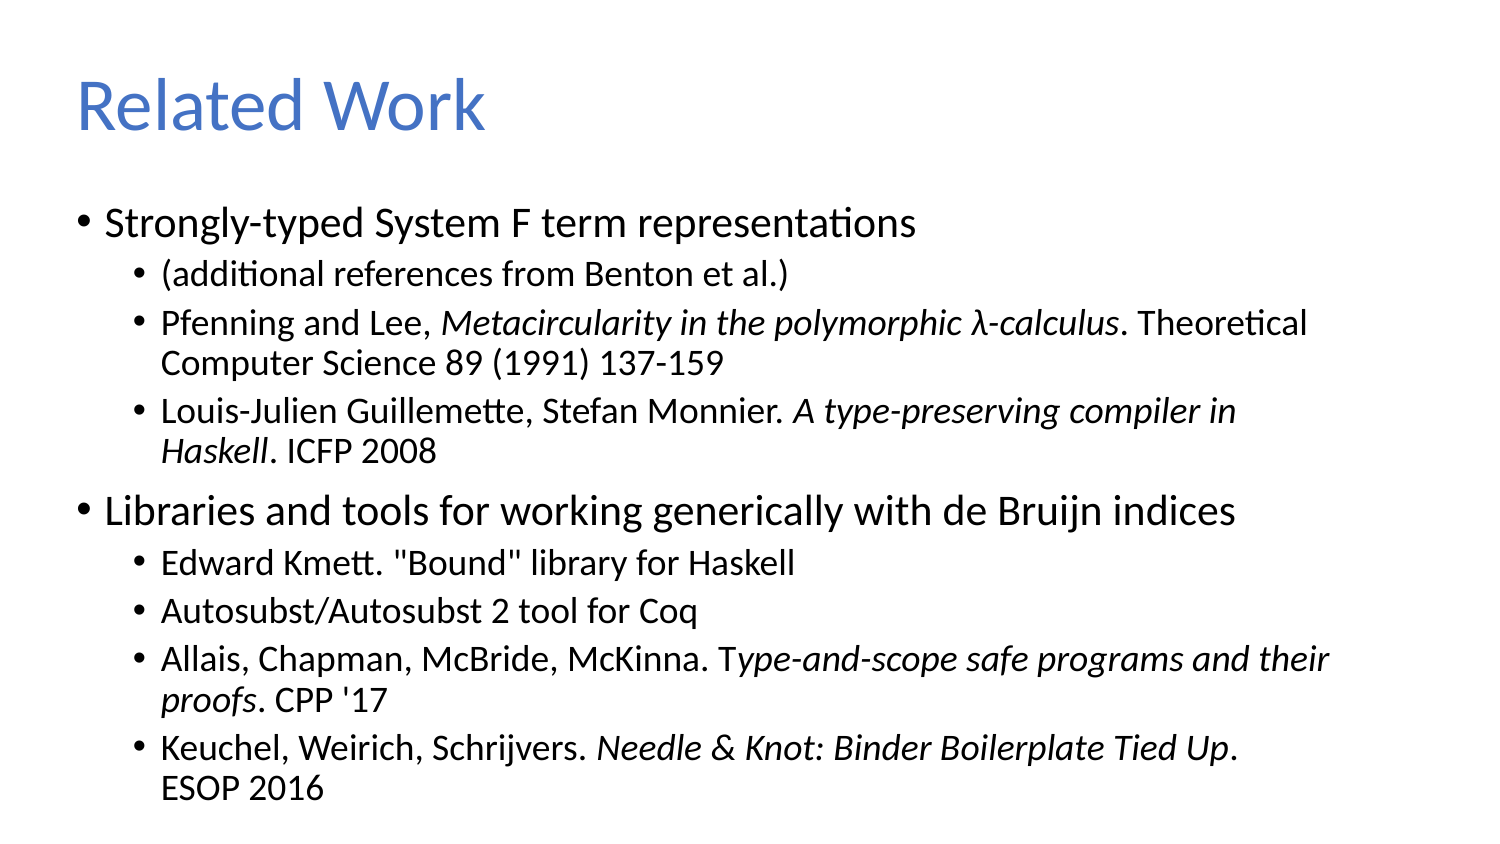

# Related Work
Strongly-typed System F term representations
(additional references from Benton et al.)
Pfenning and Lee, Metacircularity in the polymorphic λ-calculus. Theoretical Computer Science 89 (1991) 137-159
Louis-Julien Guillemette, Stefan Monnier. A type-preserving compiler in Haskell. ICFP 2008
Libraries and tools for working generically with de Bruijn indices
Edward Kmett. "Bound" library for Haskell
Autosubst/Autosubst 2 tool for Coq
Allais, Chapman, McBride, McKinna. Type-and-scope safe programs and their proofs. CPP '17
Keuchel, Weirich, Schrijvers. Needle & Knot: Binder Boilerplate Tied Up.
ESOP 2016